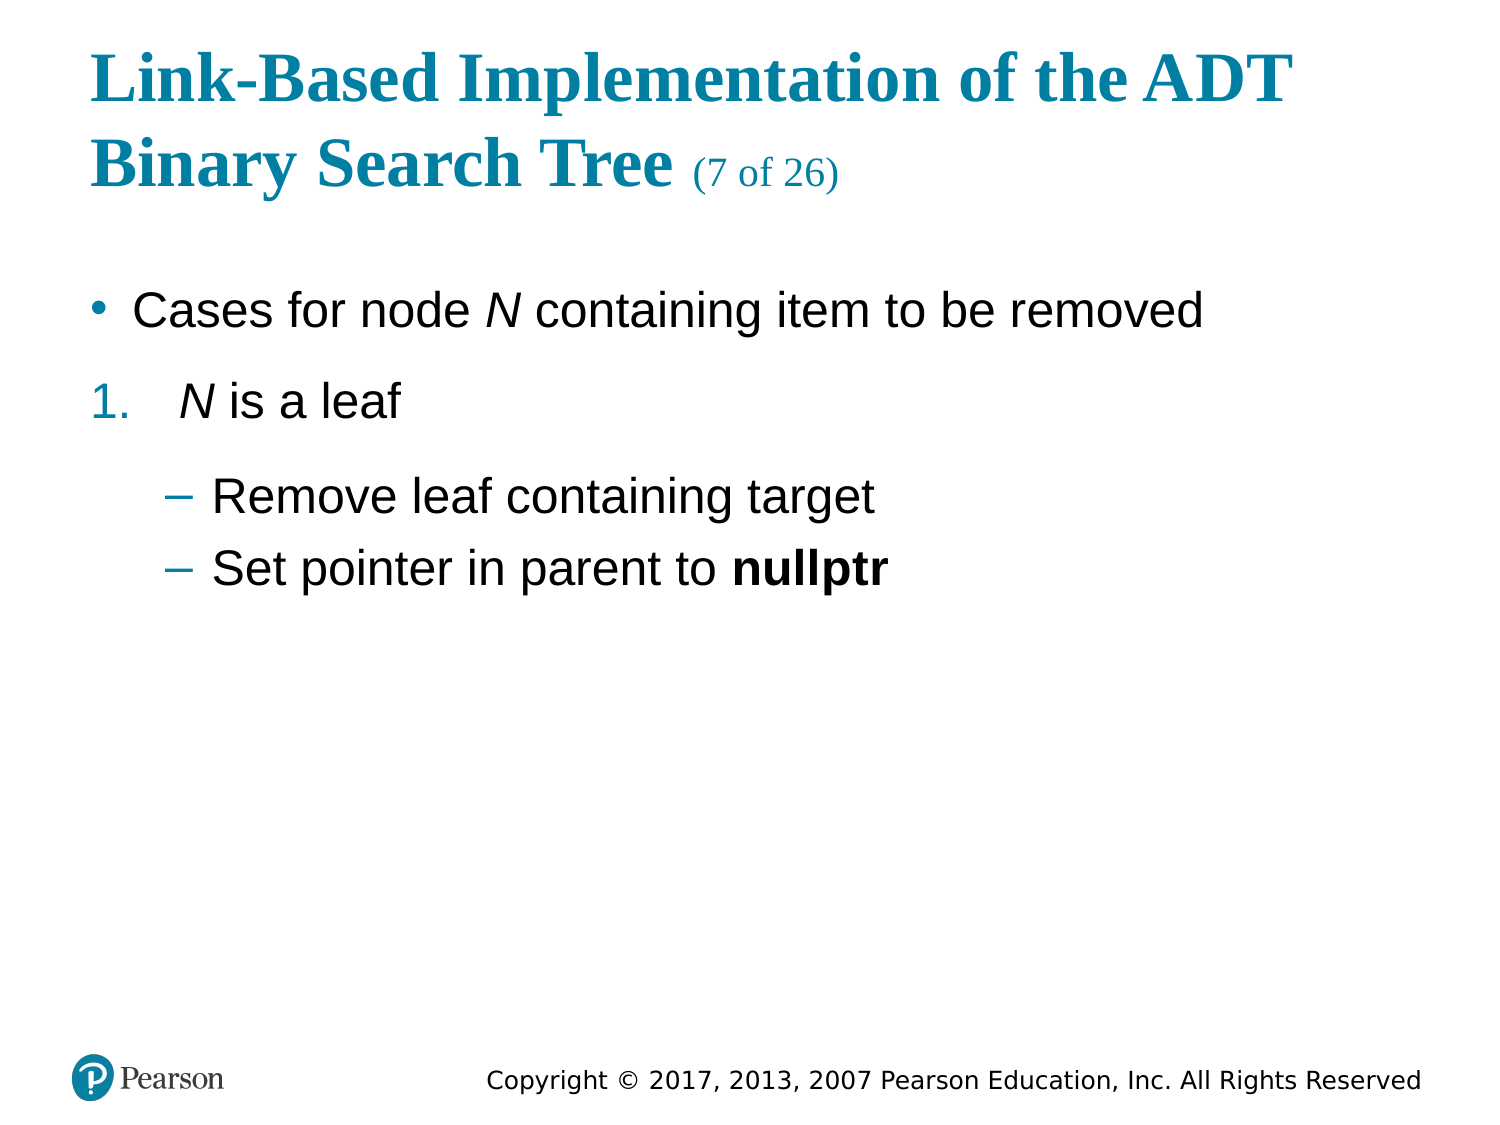

# Link-Based Implementation of the A D T Binary Search Tree (7 of 26)
Cases for node N containing item to be removed
 N is a leaf
Remove leaf containing target
Set pointer in parent to null p t r